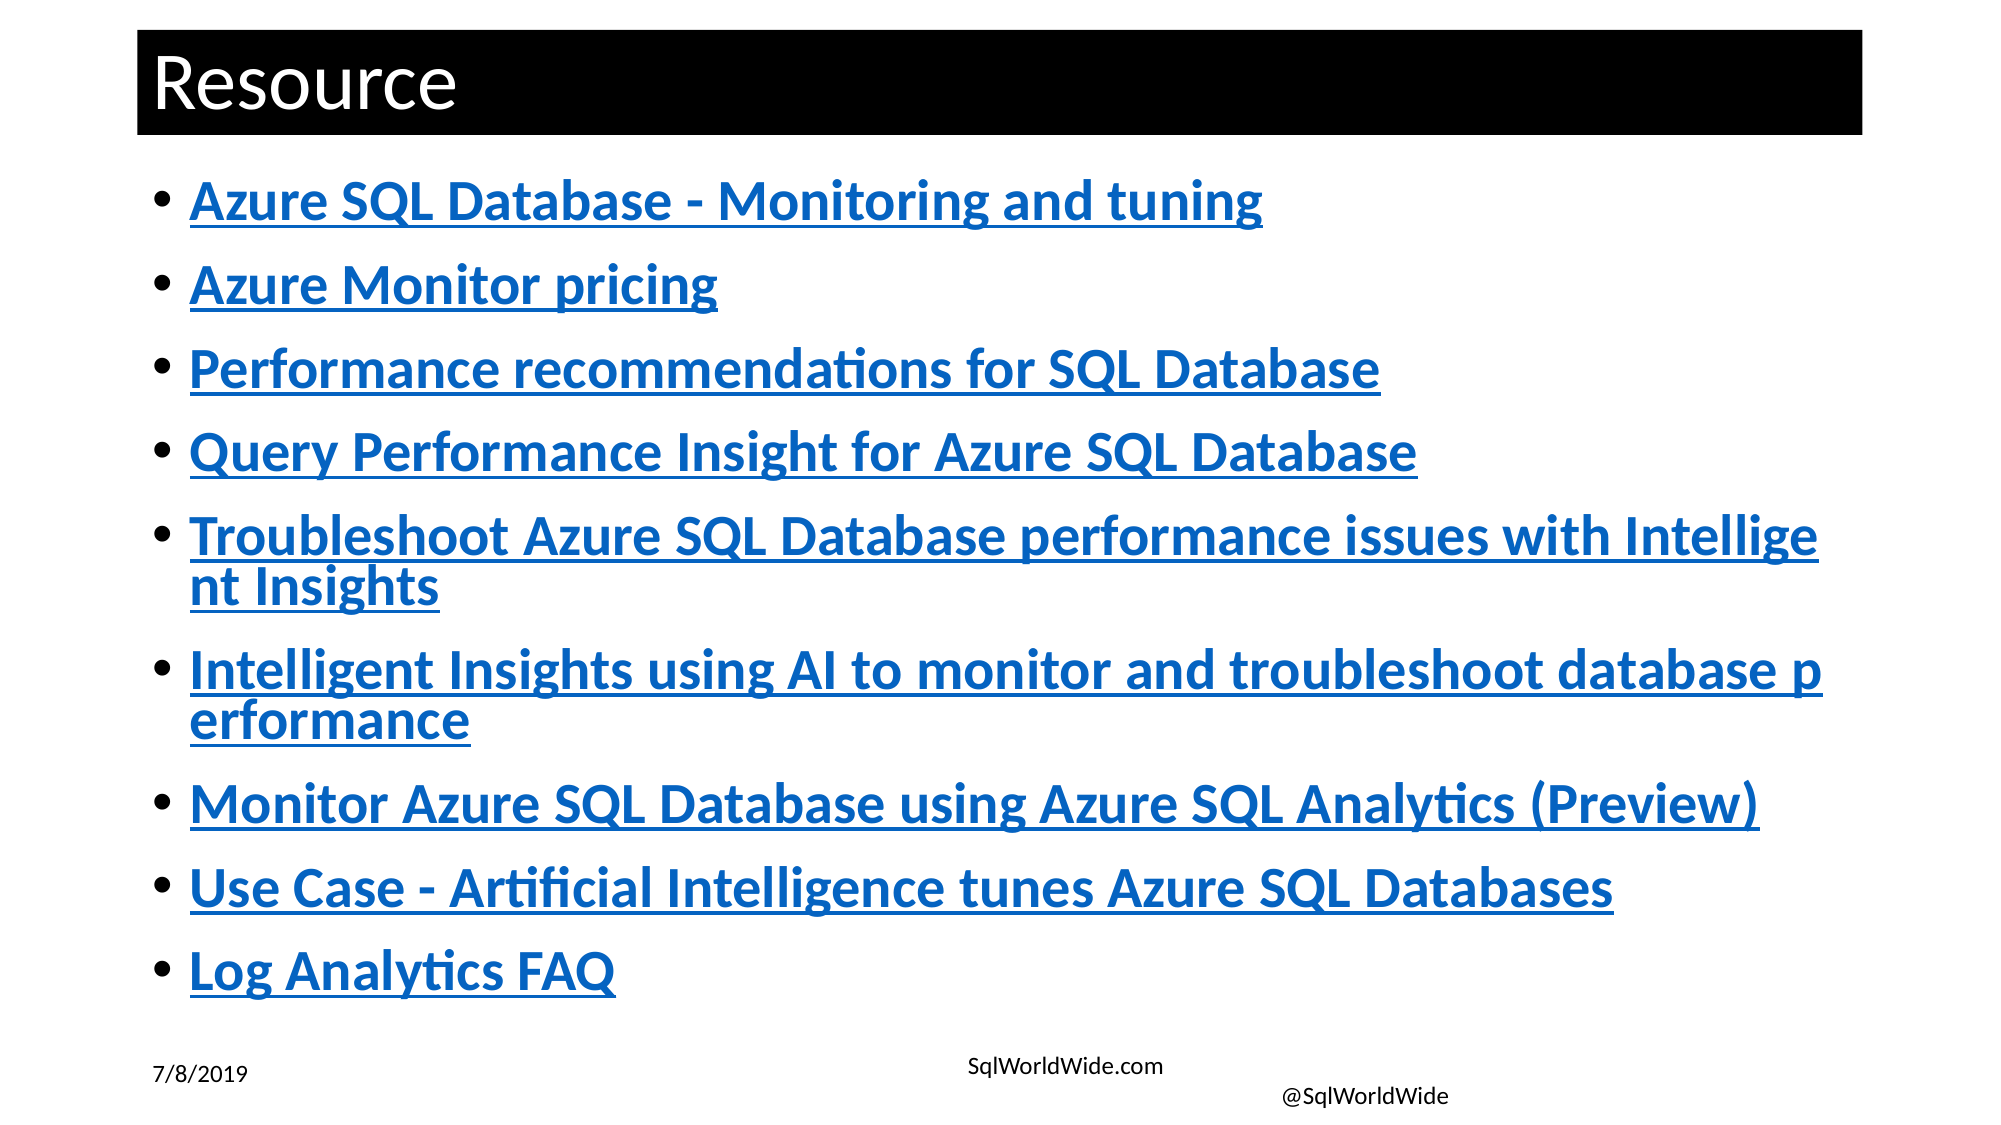

Resource
Azure SQL Database - Monitoring and tuning
Azure Monitor pricing
Performance recommendations for SQL Database
Query Performance Insight for Azure SQL Database
Troubleshoot Azure SQL Database performance issues with Intelligent Insights
Intelligent Insights using AI to monitor and troubleshoot database performance
Monitor Azure SQL Database using Azure SQL Analytics (Preview)
Use Case - Artificial Intelligence tunes Azure SQL Databases
Log Analytics FAQ

7/8/2019
SqlWorldWide.com                                                                                                         @SqlWorldWide